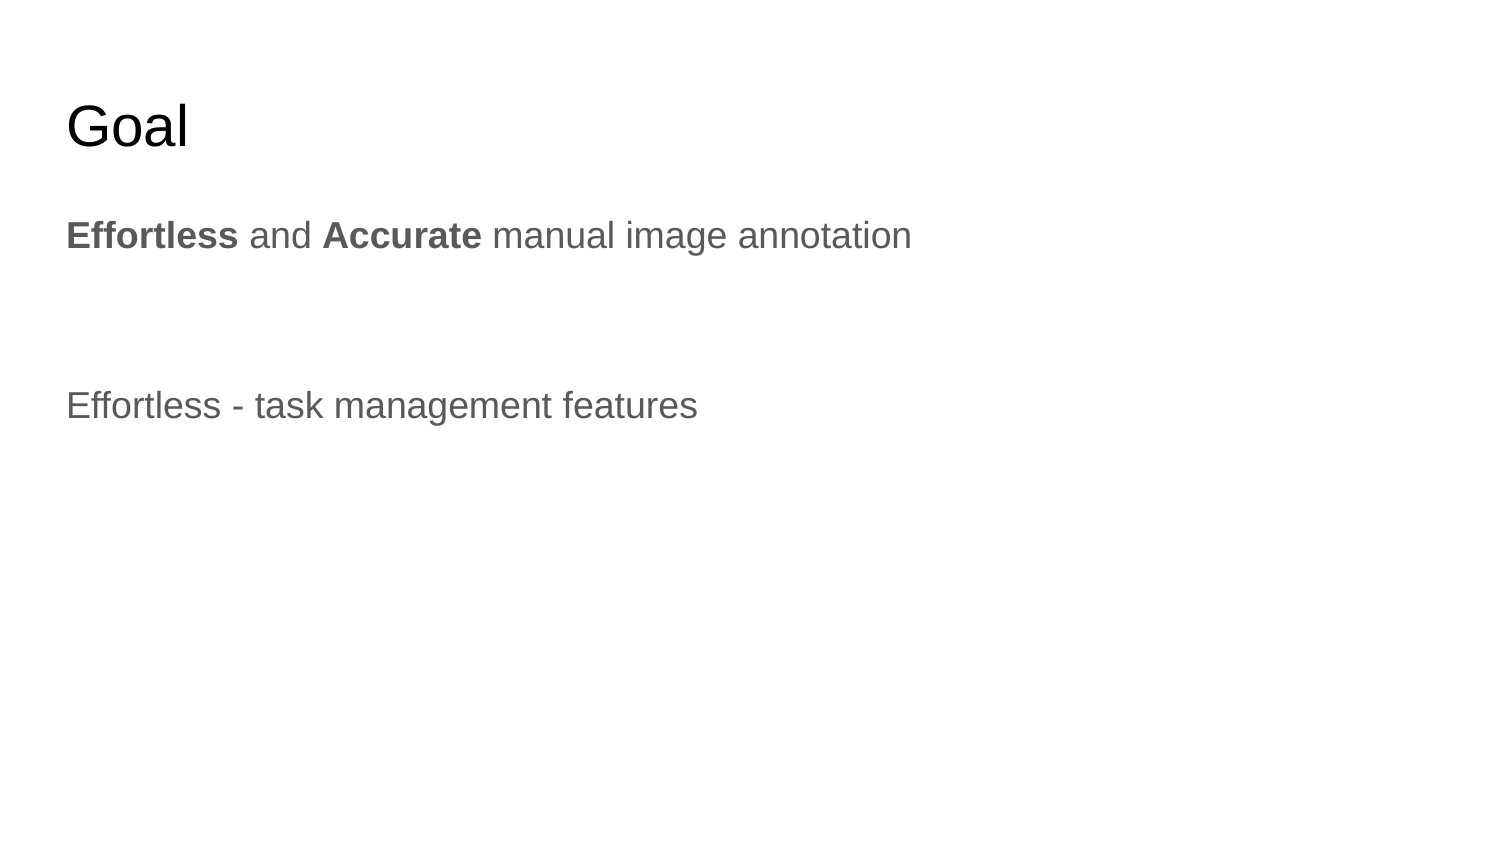

# Goal
Effortless and Accurate manual image annotation

Effortless - task management features